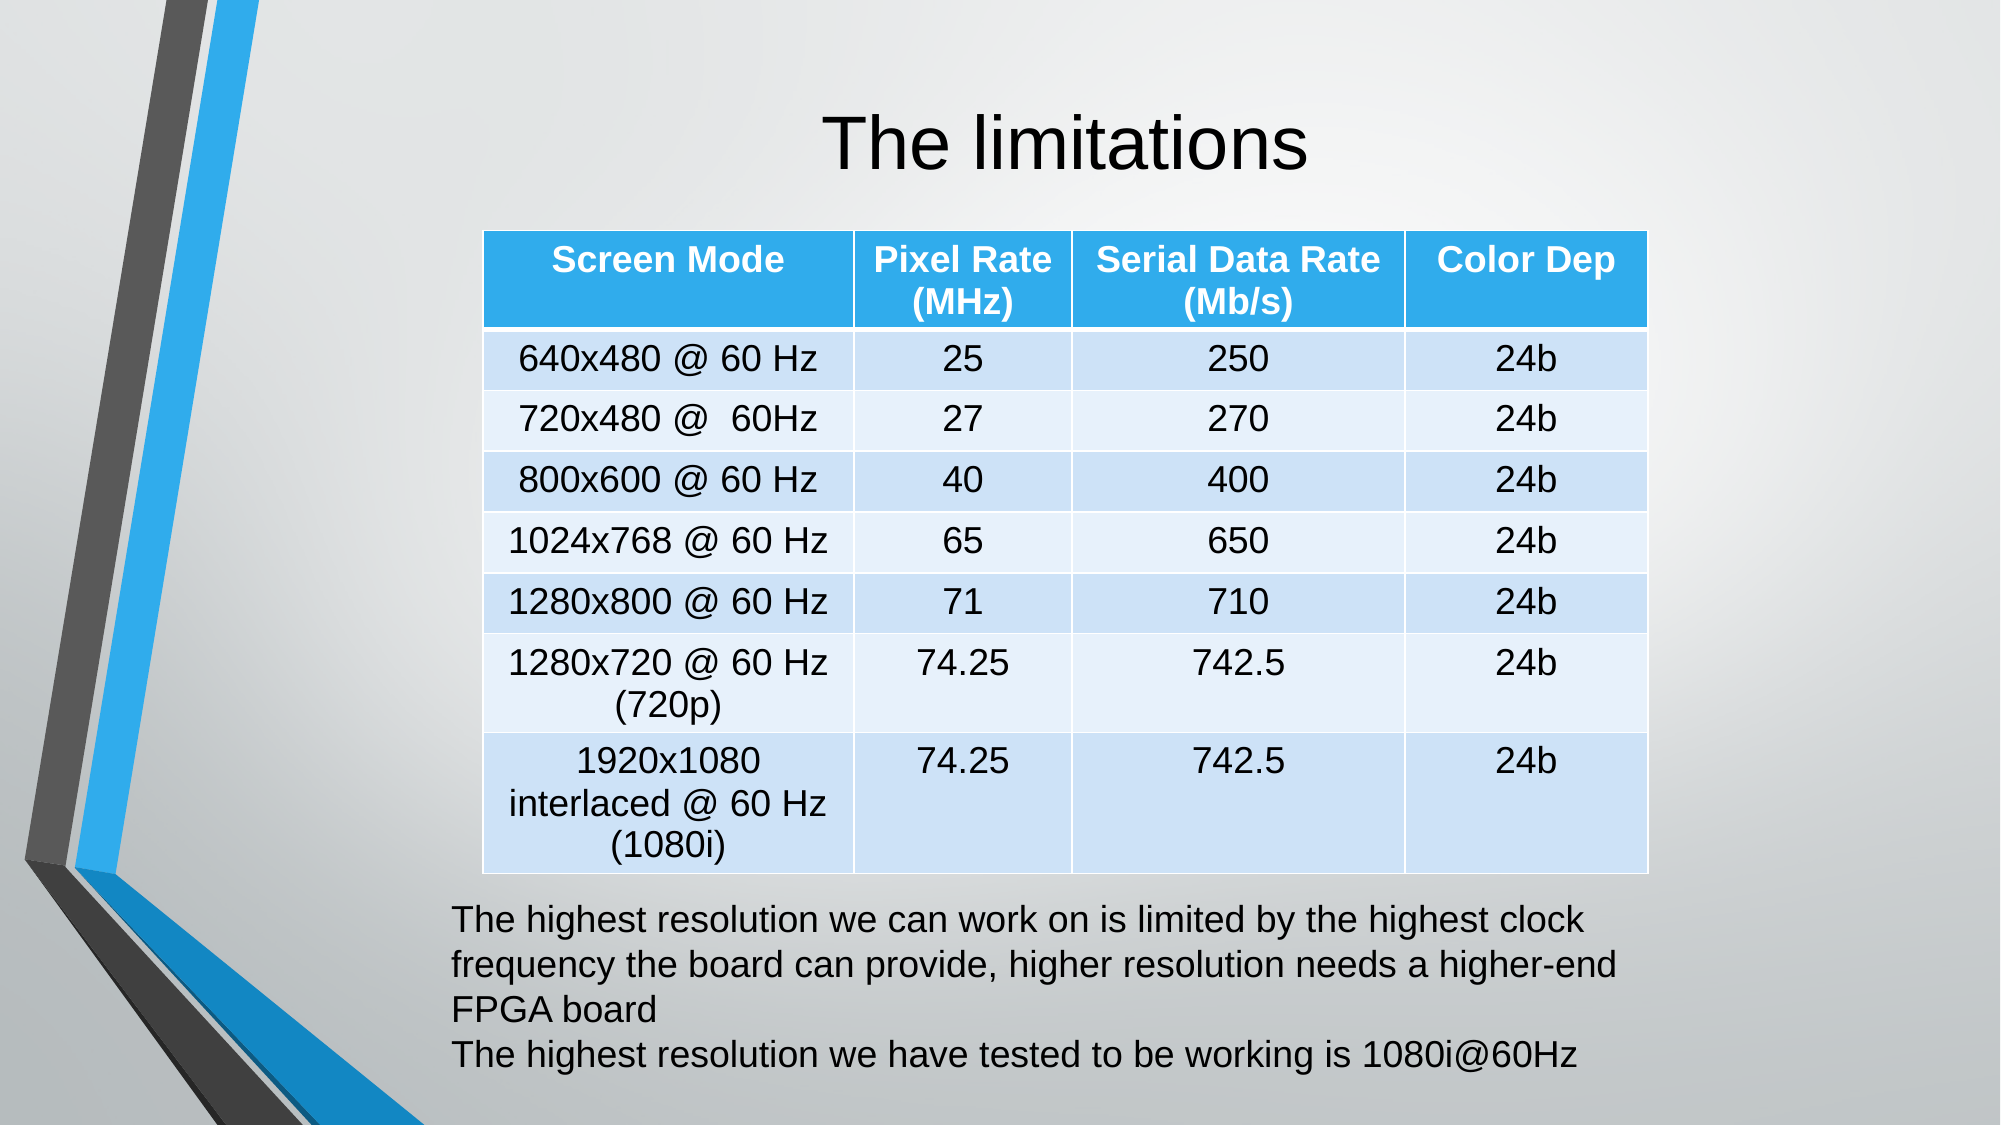

# The limitations
| Screen Mode | Pixel Rate (MHz) | Serial Data Rate (Mb/s) | Color Dep |
| --- | --- | --- | --- |
| 640x480 @ 60 Hz | 25 | 250 | 24b |
| 720x480 @ 60Hz | 27 | 270 | 24b |
| 800x600 @ 60 Hz | 40 | 400 | 24b |
| 1024x768 @ 60 Hz | 65 | 650 | 24b |
| 1280x800 @ 60 Hz | 71 | 710 | 24b |
| 1280x720 @ 60 Hz (720p) | 74.25 | 742.5 | 24b |
| 1920x1080 interlaced @ 60 Hz (1080i) | 74.25 | 742.5 | 24b |
The highest resolution we can work on is limited by the highest clock frequency the board can provide, higher resolution needs a higher-end FPGA board
The highest resolution we have tested to be working is 1080i@60Hz